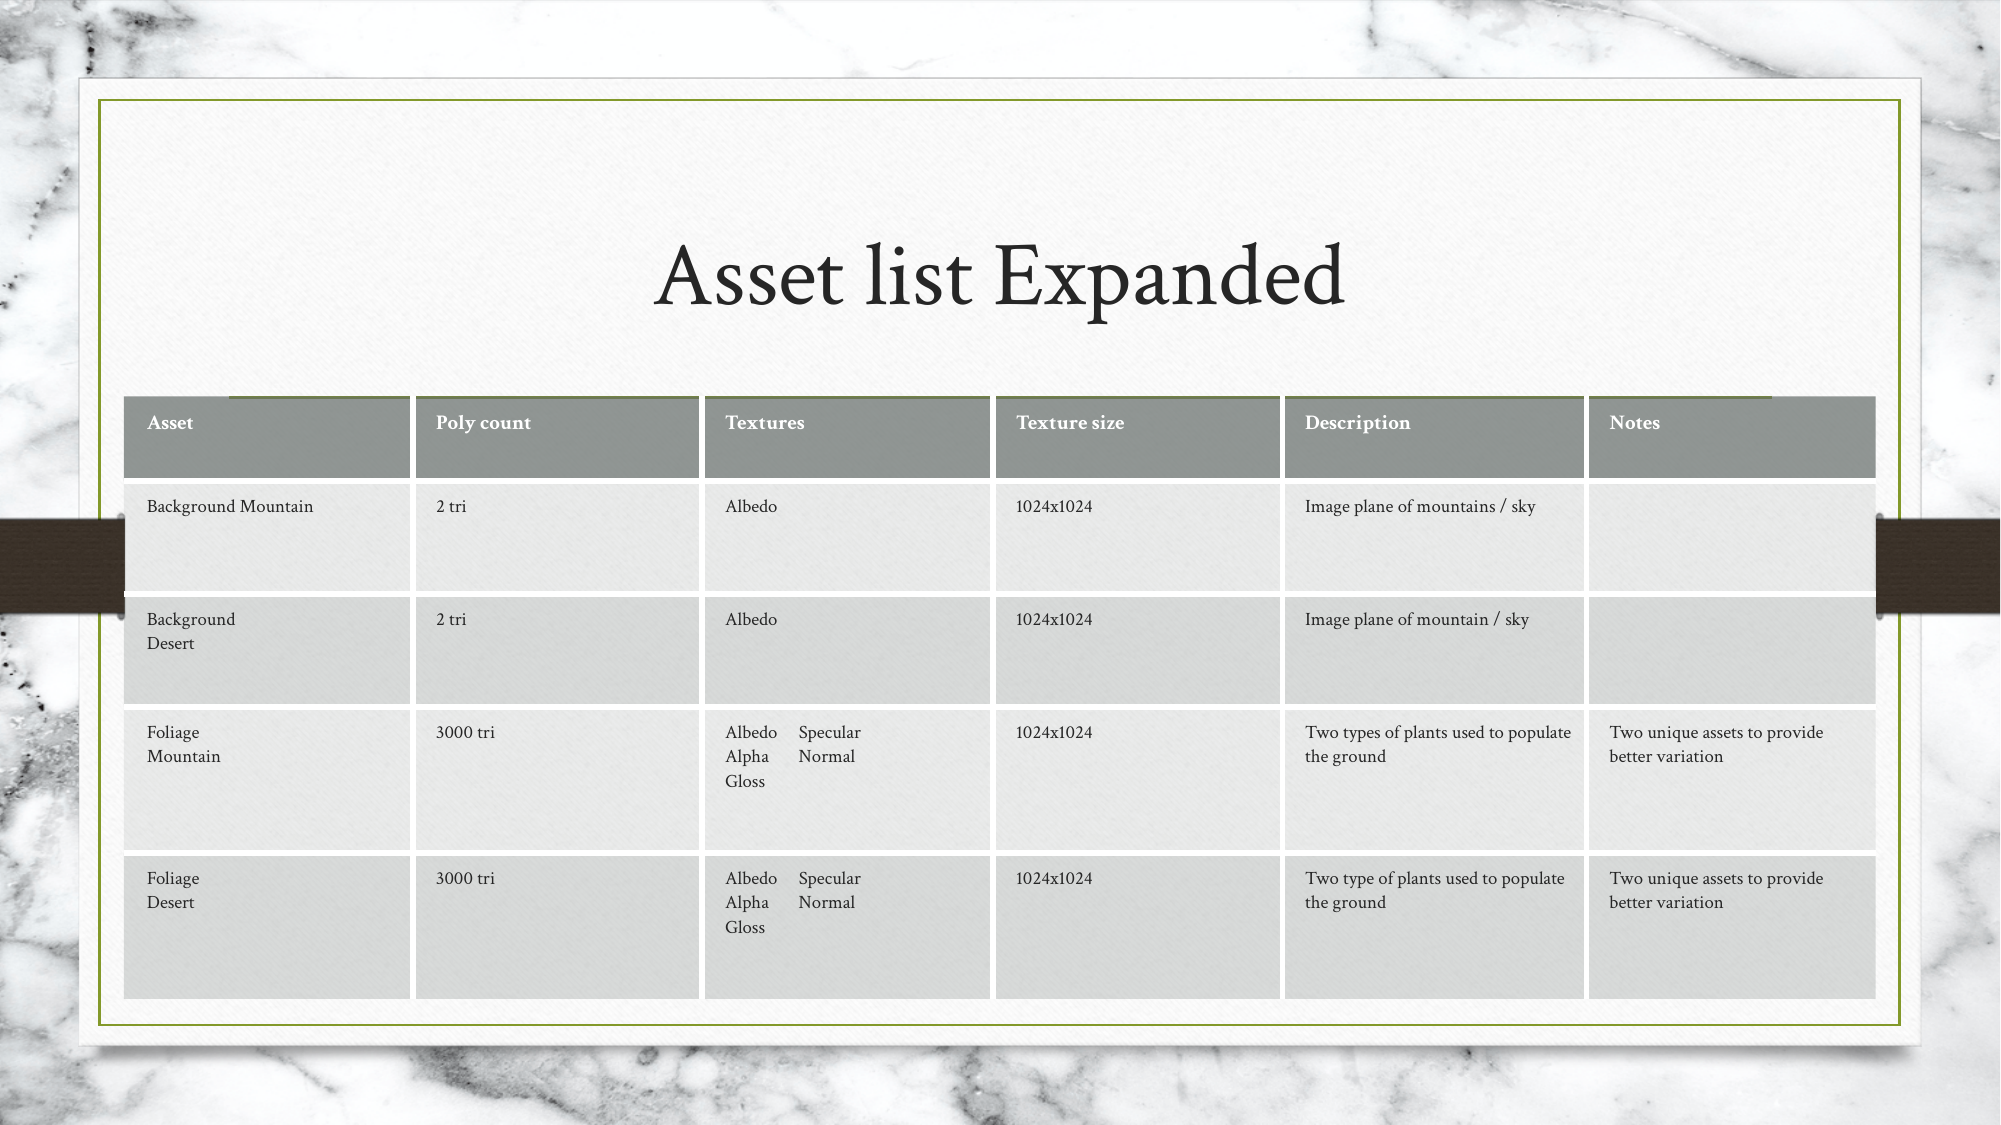

# Asset list Expanded
| Asset | Poly count | Textures | Texture size | Description | Notes |
| --- | --- | --- | --- | --- | --- |
| Background Mountain | 2 tri | Albedo | 1024x1024 | Image plane of mountains / sky |  |
| Background Desert | 2 tri | Albedo | 1024x1024 | Image plane of mountain / sky |  |
| Foliage Mountain | 3000 tri | Albedo Specular Alpha Normal Gloss | 1024x1024 | Two types of plants used to populate the ground | Two unique assets to provide better variation |
| Foliage Desert | 3000 tri | Albedo Specular Alpha Normal Gloss | 1024x1024 | Two type of plants used to populate the ground | Two unique assets to provide better variation |